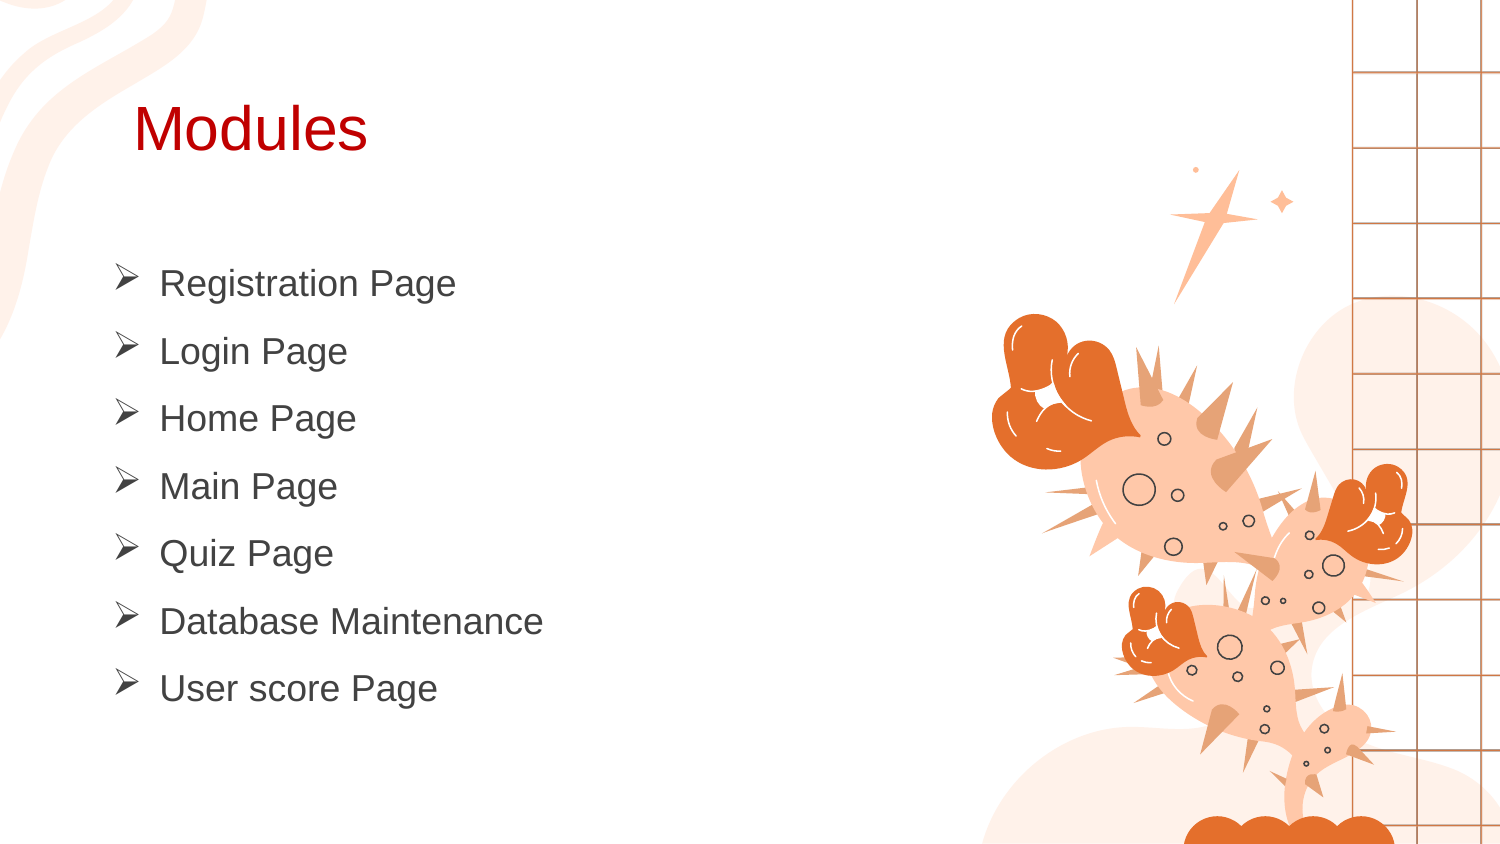

# Modules

Registration Page
Login Page
Home Page
Main Page
Quiz Page
Database Maintenance
User score Page